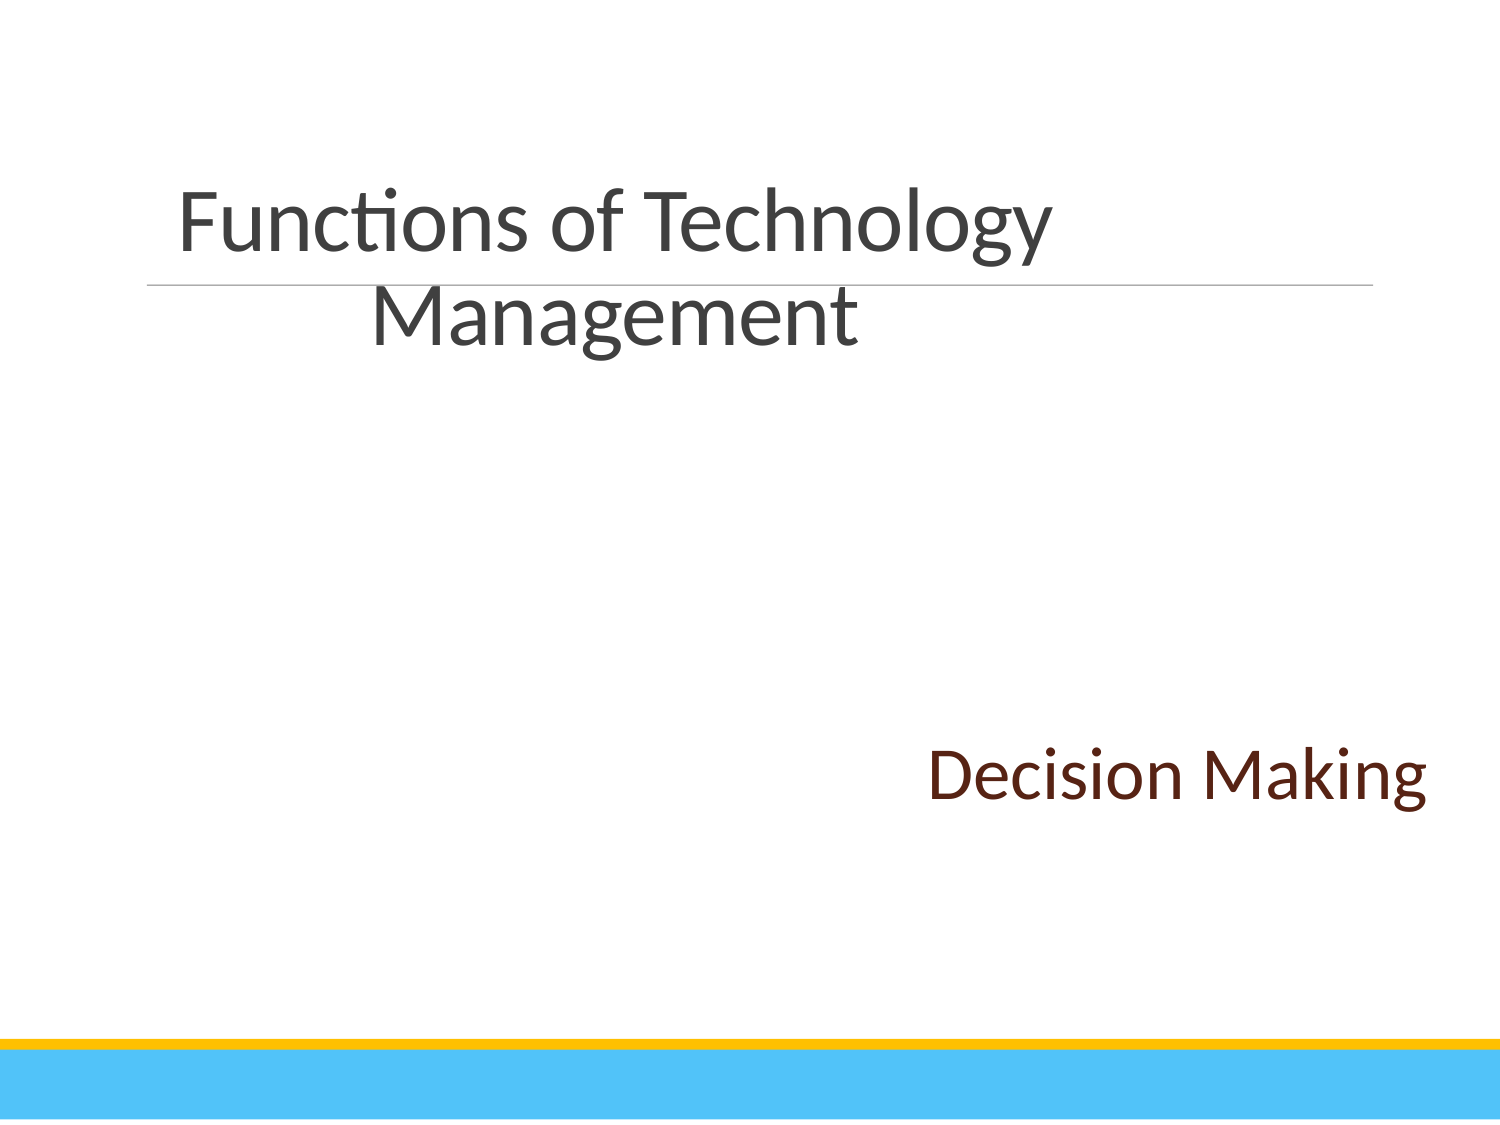

Functions of Technology Management
# Decision Making